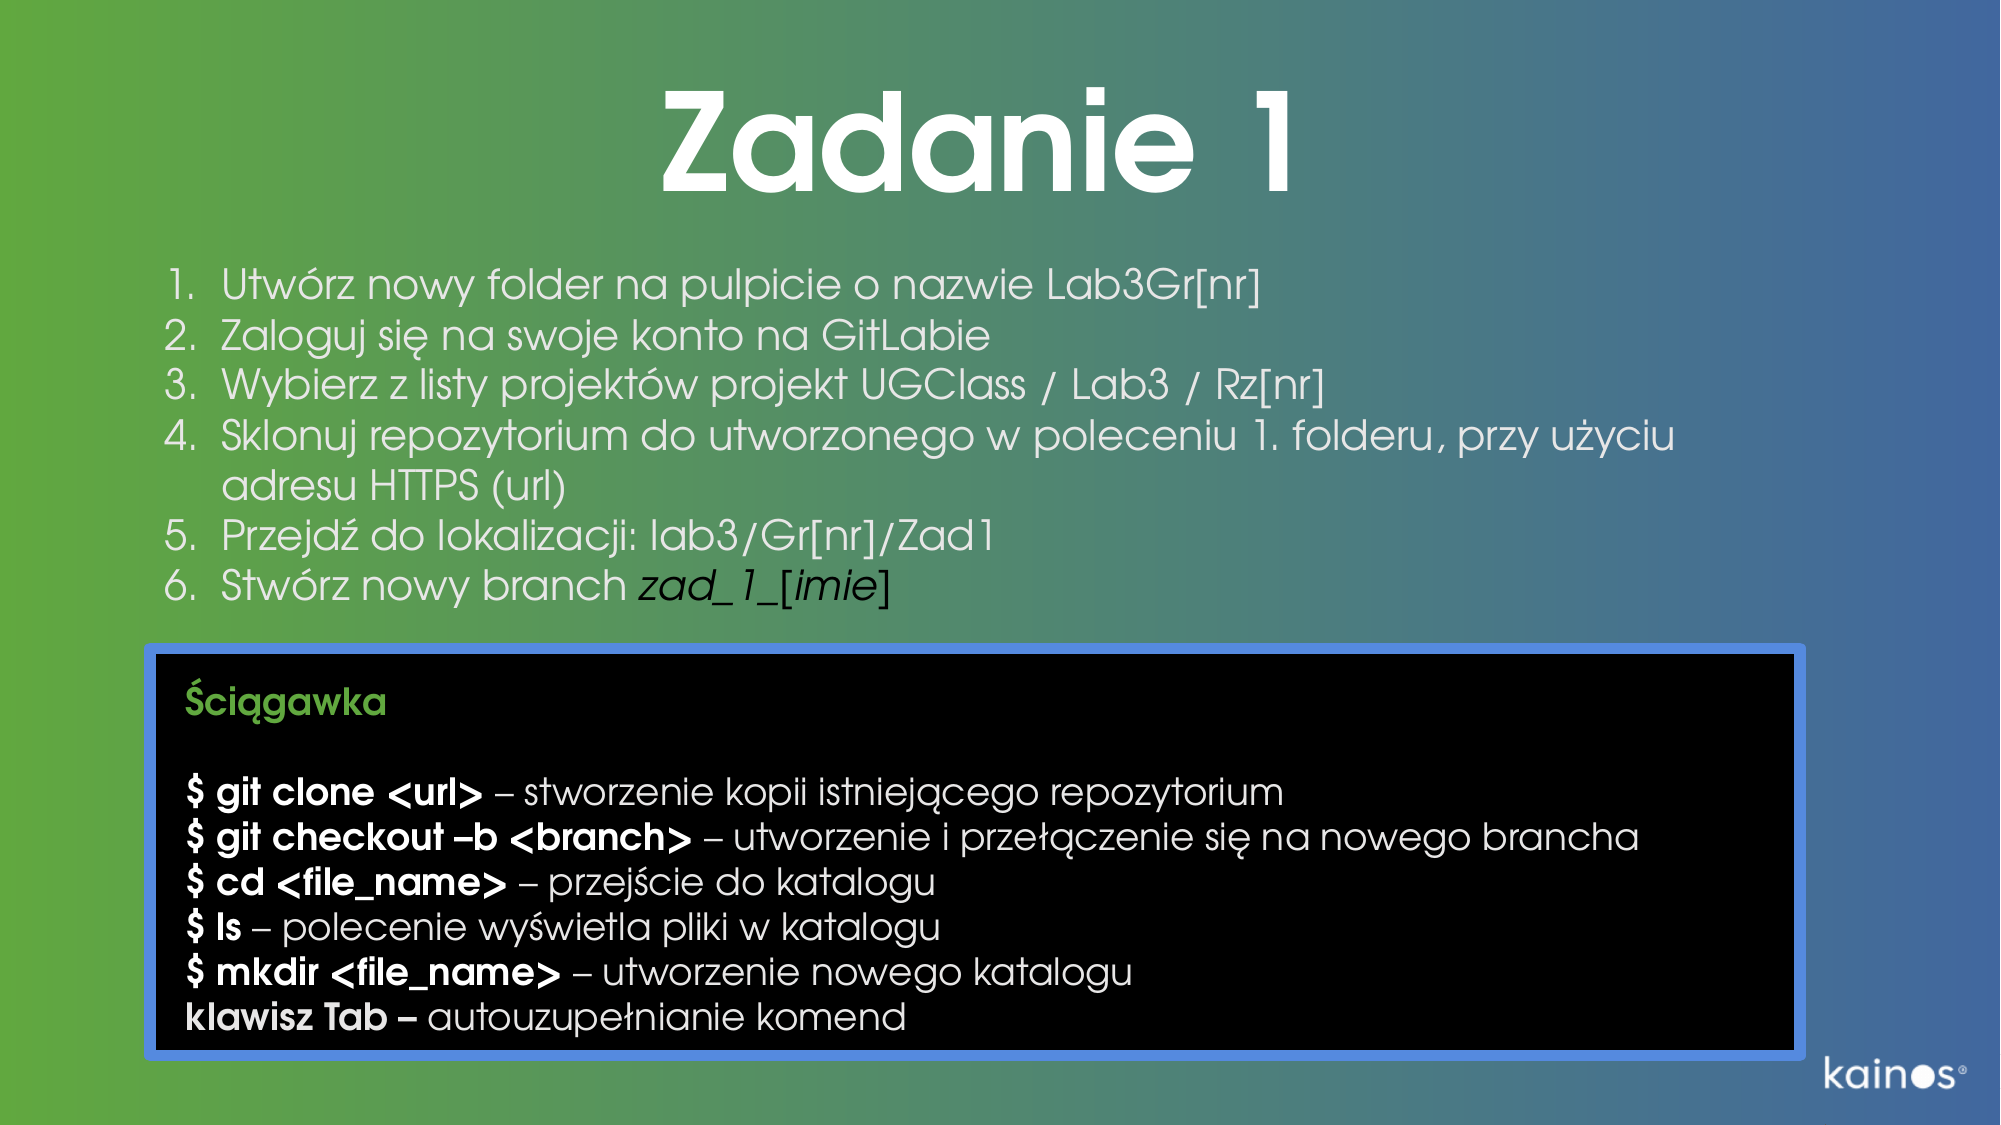

# Zadanie 1
Utwórz nowy folder na pulpicie o nazwie Lab3Gr[nr]
Zaloguj się na swoje konto na GitLabie
Wybierz z listy projektów projekt UGClass / Lab3 / Rz[nr]
Sklonuj repozytorium do utworzonego w poleceniu 1. folderu, przy użyciu adresu HTTPS (url)
Przejdź do lokalizacji: lab3/Gr[nr]/Zad1
Stwórz nowy branch zad_1_[imie]
Ściągawka

$ git clone <url> – stworzenie kopii istniejącego repozytorium
$ git checkout –b <branch> – utworzenie i przełączenie się na nowego brancha
$ cd <file_name> – przejście do katalogu
$ ls – polecenie wyświetla pliki w katalogu
$ mkdir <file_name> – utworzenie nowego katalogu
klawisz Tab – autouzupełnianie komend